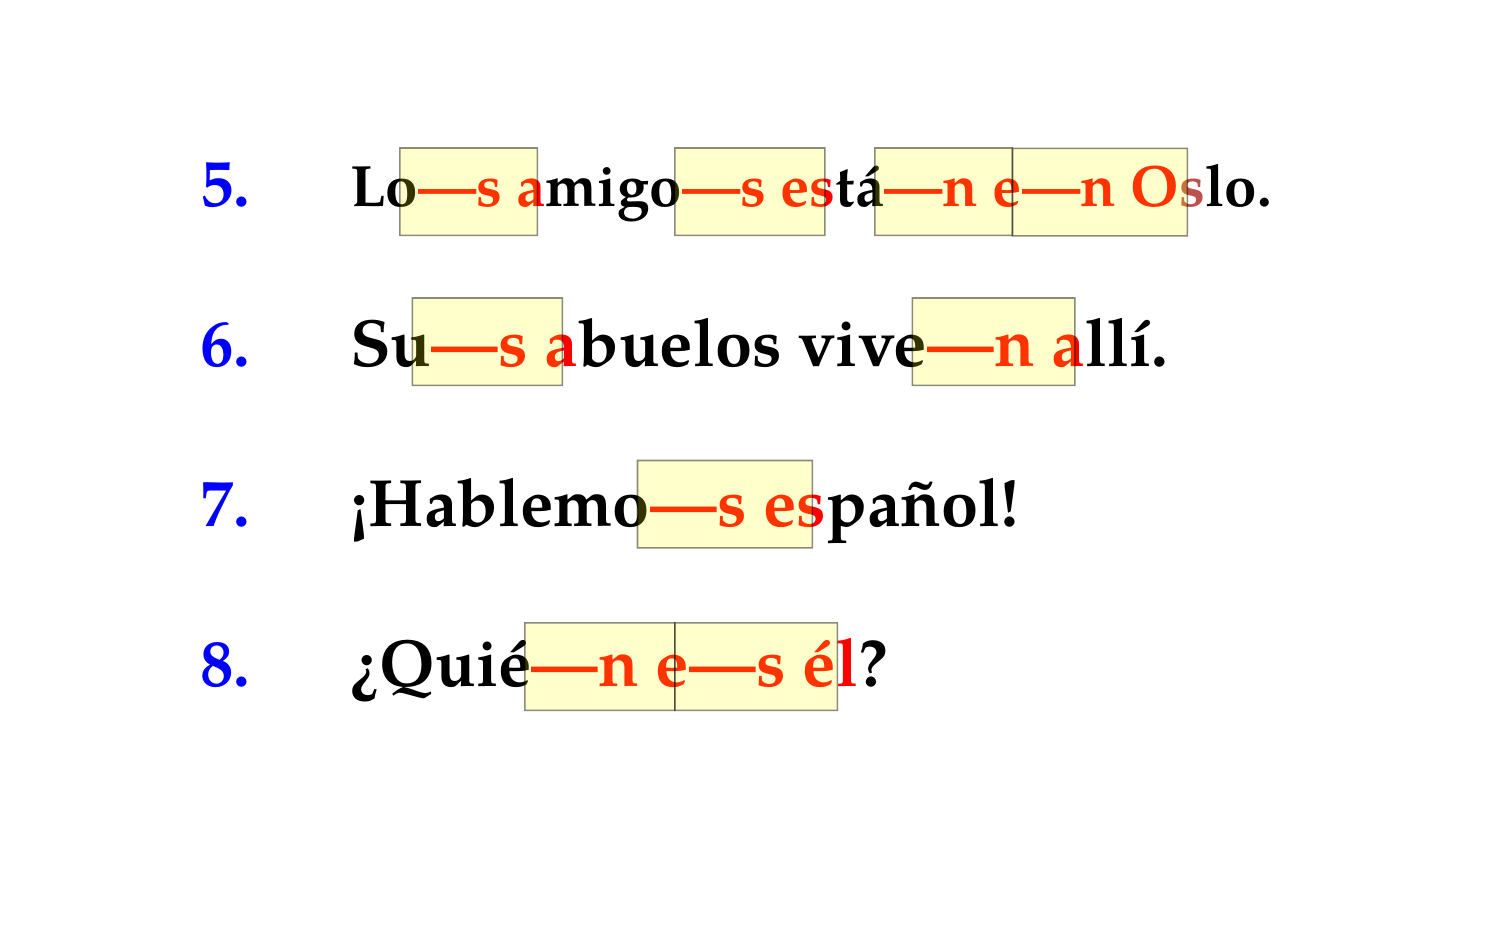

5.	Lo—s amigo—s está—n e—n Oslo.

6.	Su—s abuelos vive—n allí.

7.	¡Hablemo—s español!

8.	¿Quié—n e—s él?